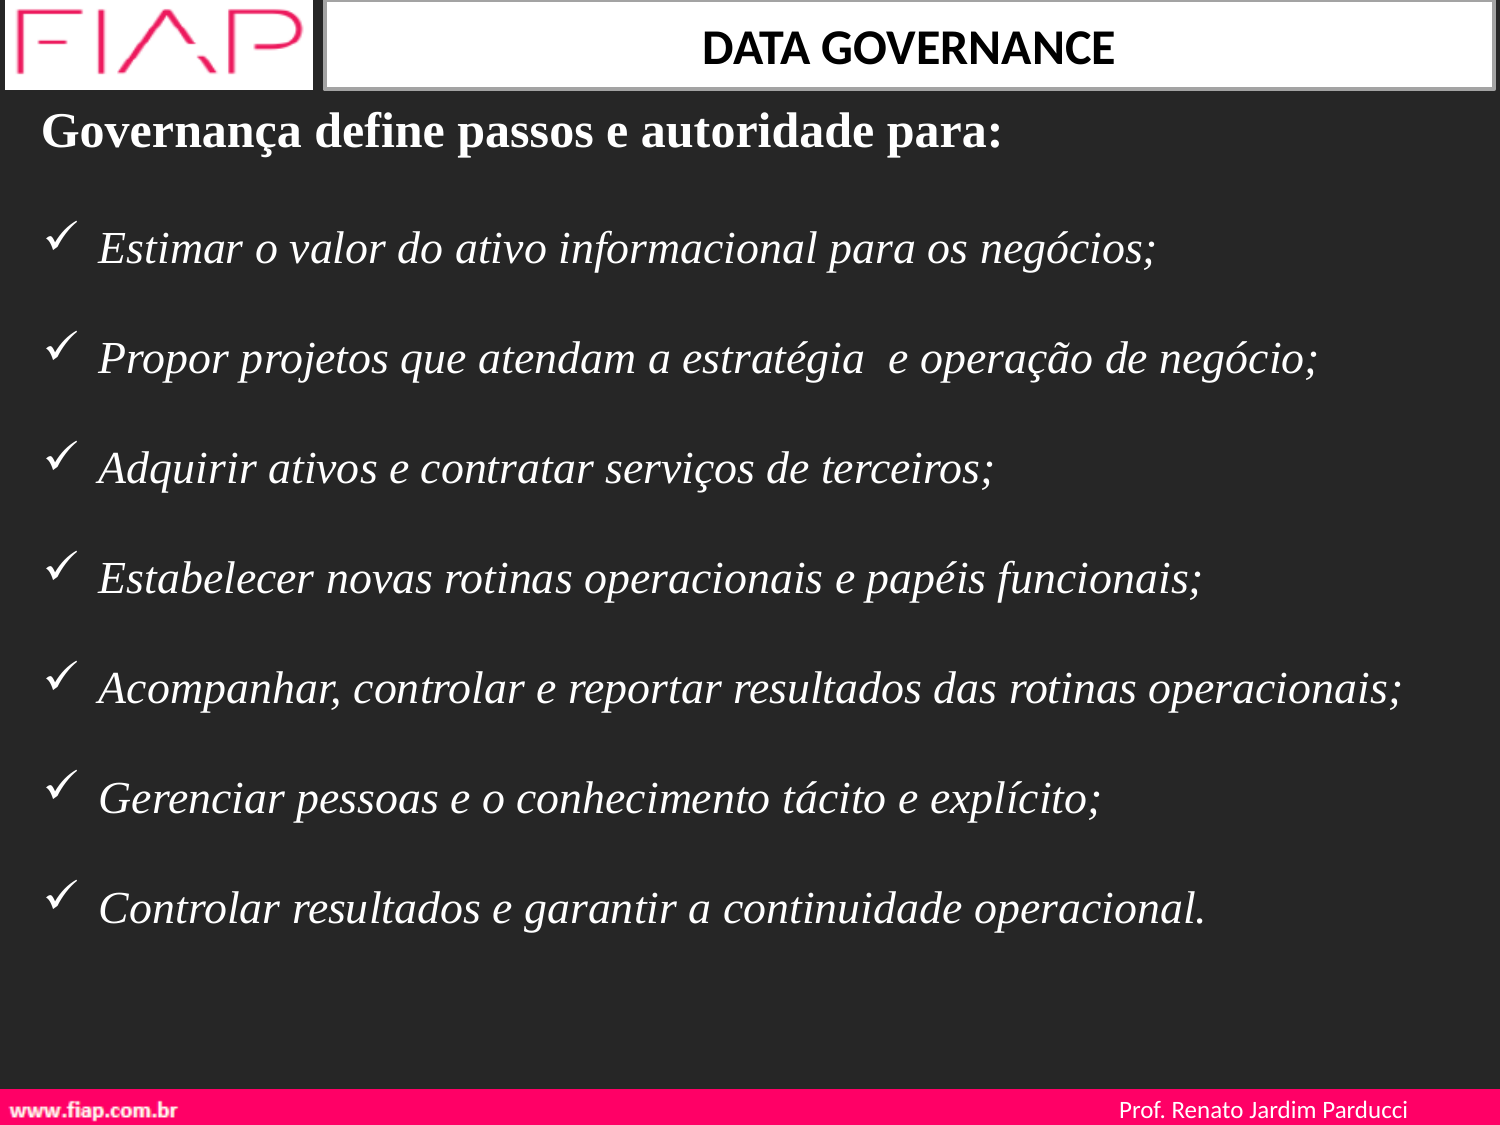

Governança define passos e autoridade para:
Estimar o valor do ativo informacional para os negócios;

Propor projetos que atendam a estratégia  e operação de negócio;

Adquirir ativos e contratar serviços de terceiros;

Estabelecer novas rotinas operacionais e papéis funcionais;

Acompanhar, controlar e reportar resultados das rotinas operacionais;

Gerenciar pessoas e o conhecimento tácito e explícito;

Controlar resultados e garantir a continuidade operacional.